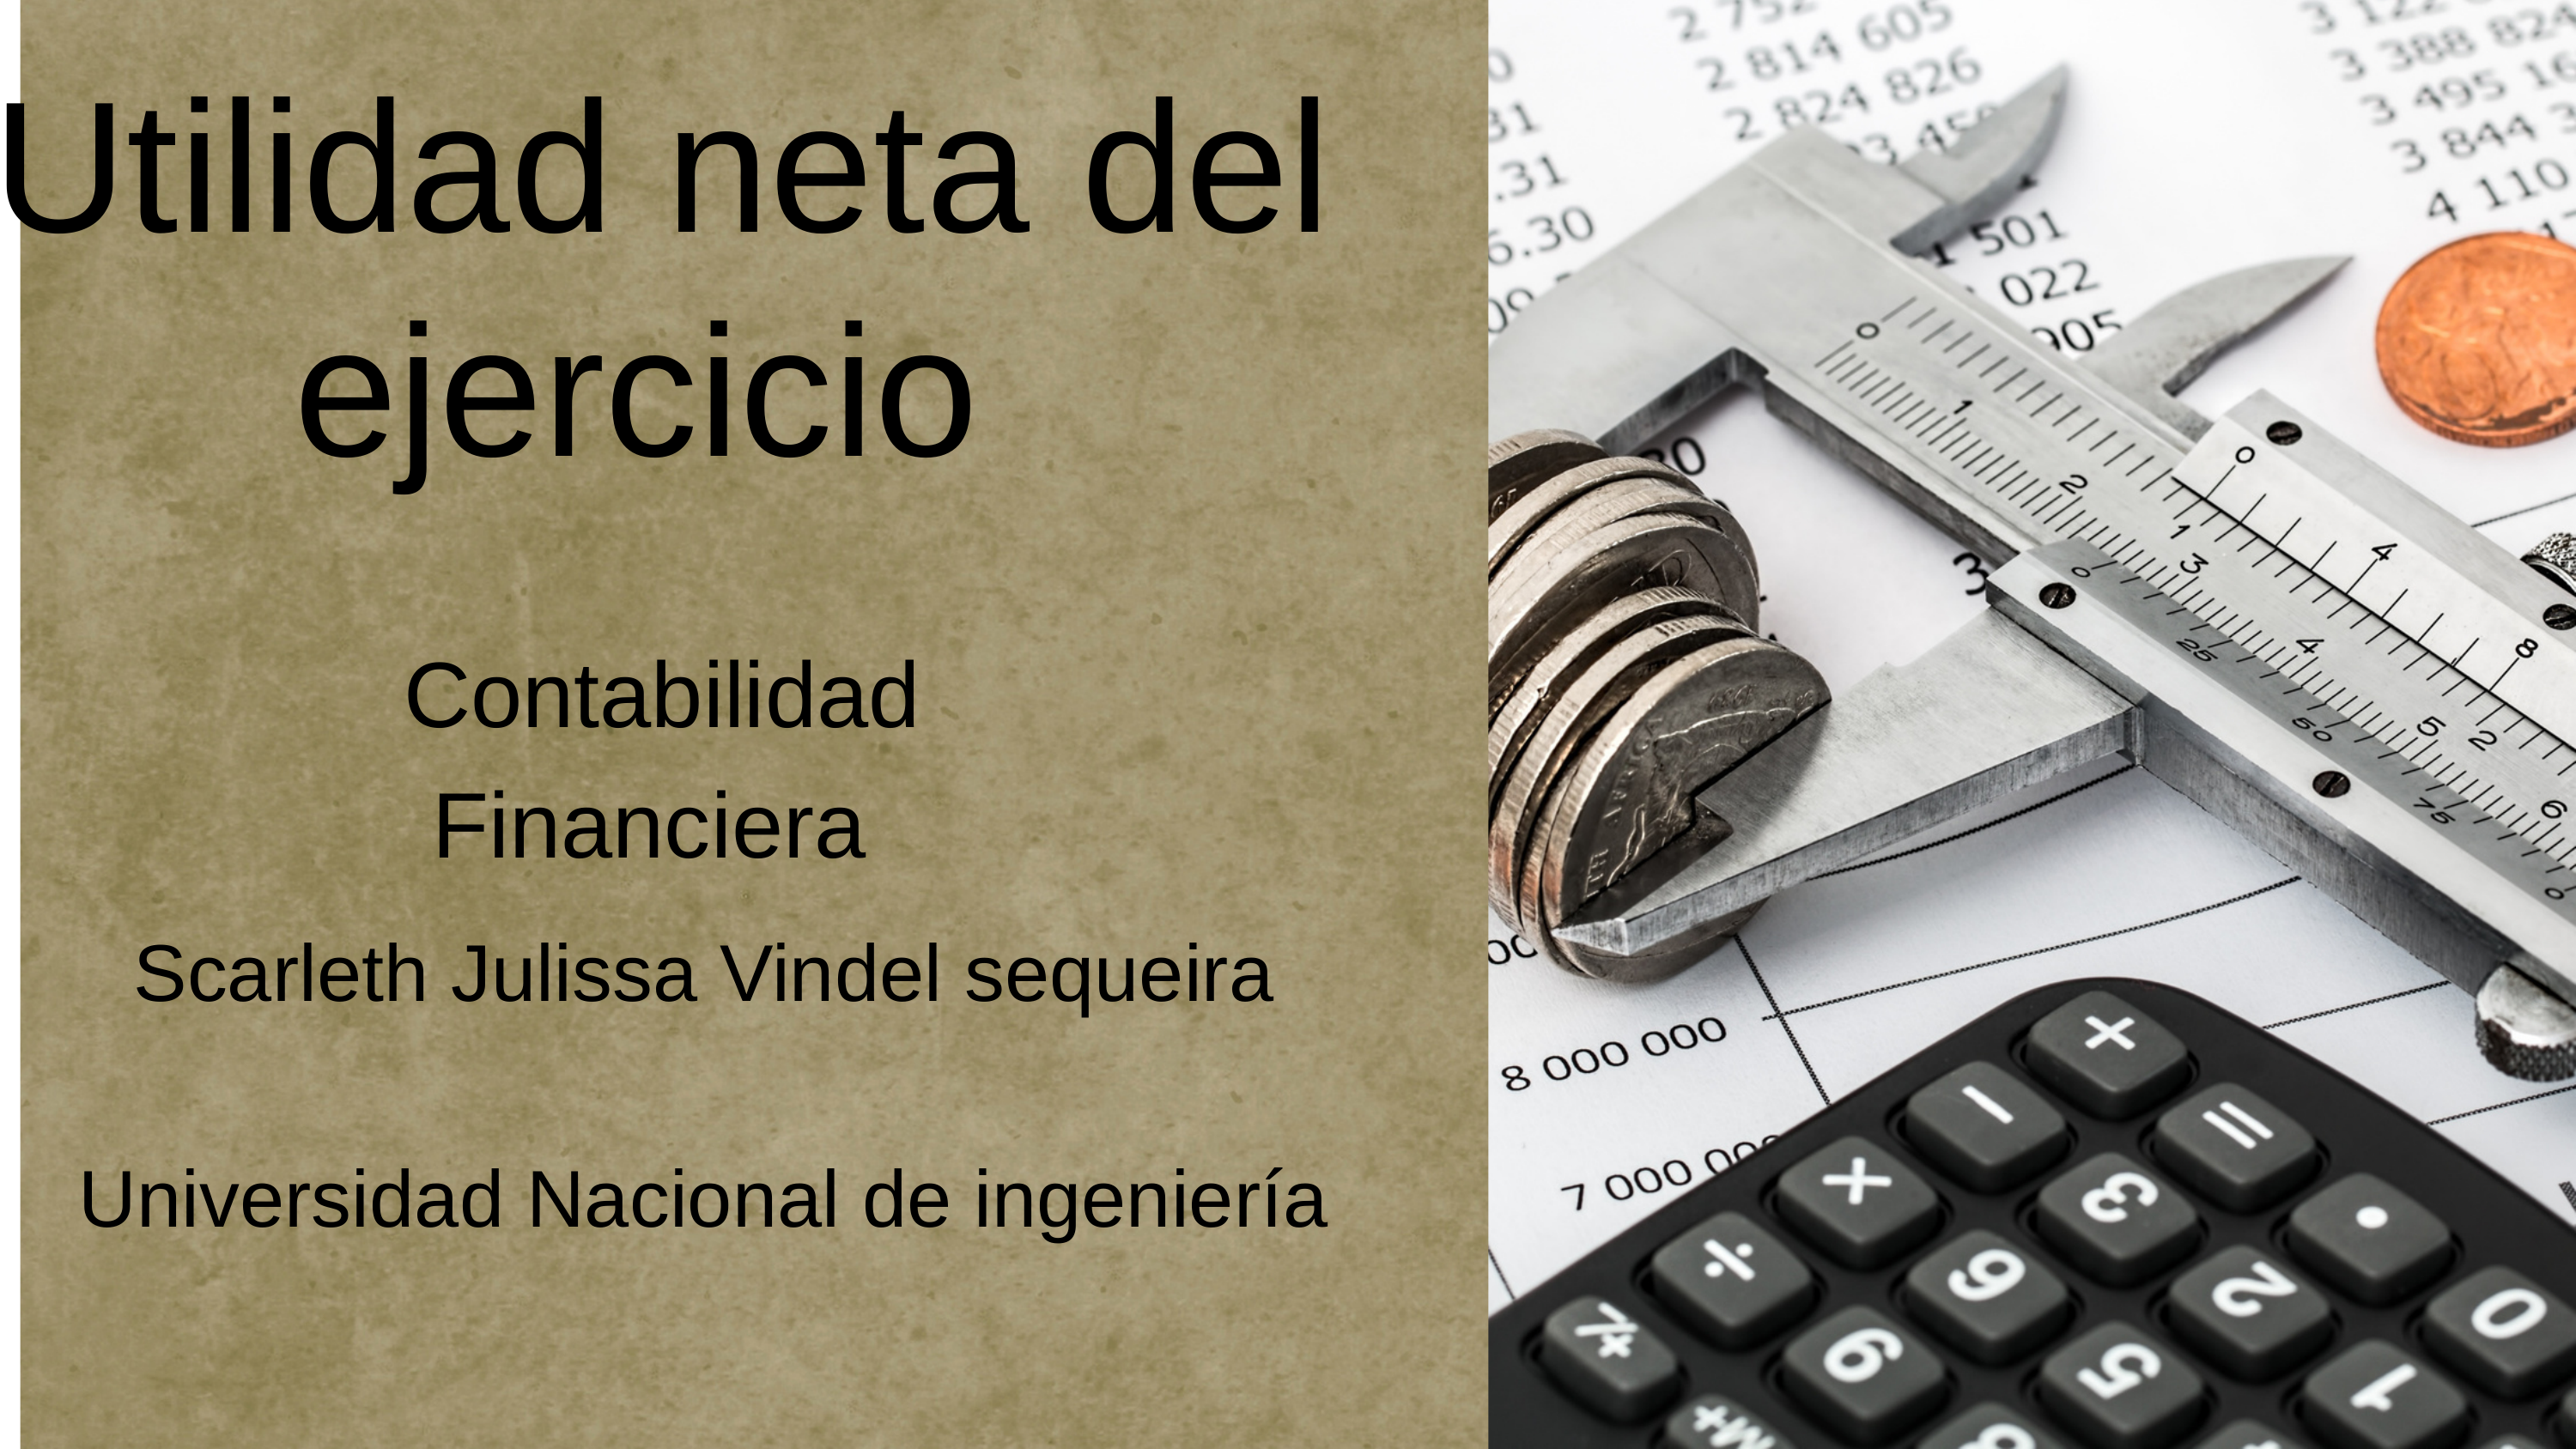

Utilidad neta del ejercicio
Contabilidad Financiera
Scarleth Julissa Vindel sequeira

Universidad Nacional de ingeniería